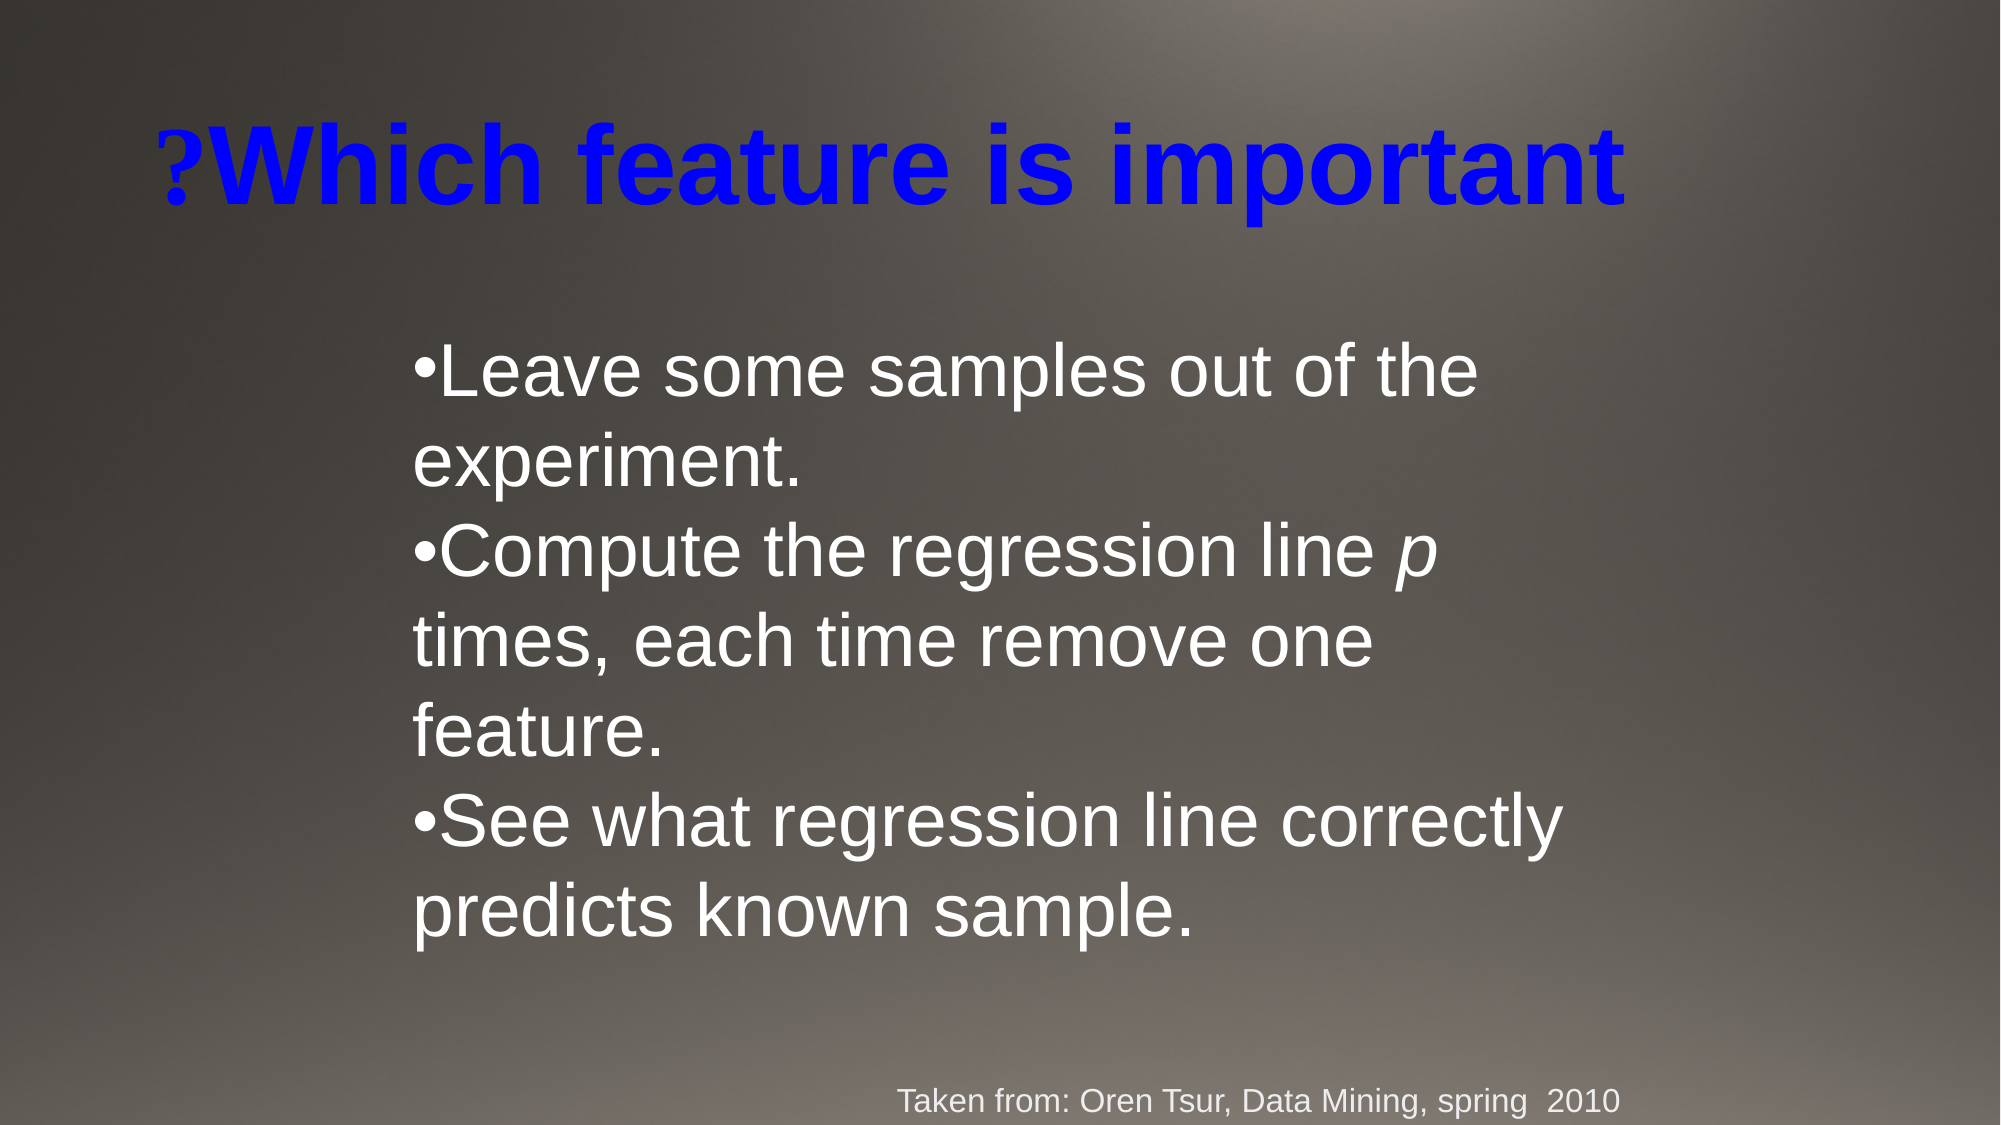

# Which feature is important?
Leave some samples out of the experiment.
•Compute the regression line p times, each time remove one feature.
•See what regression line correctly predicts known sample.
Taken from: Oren Tsur, Data Mining, spring  2010